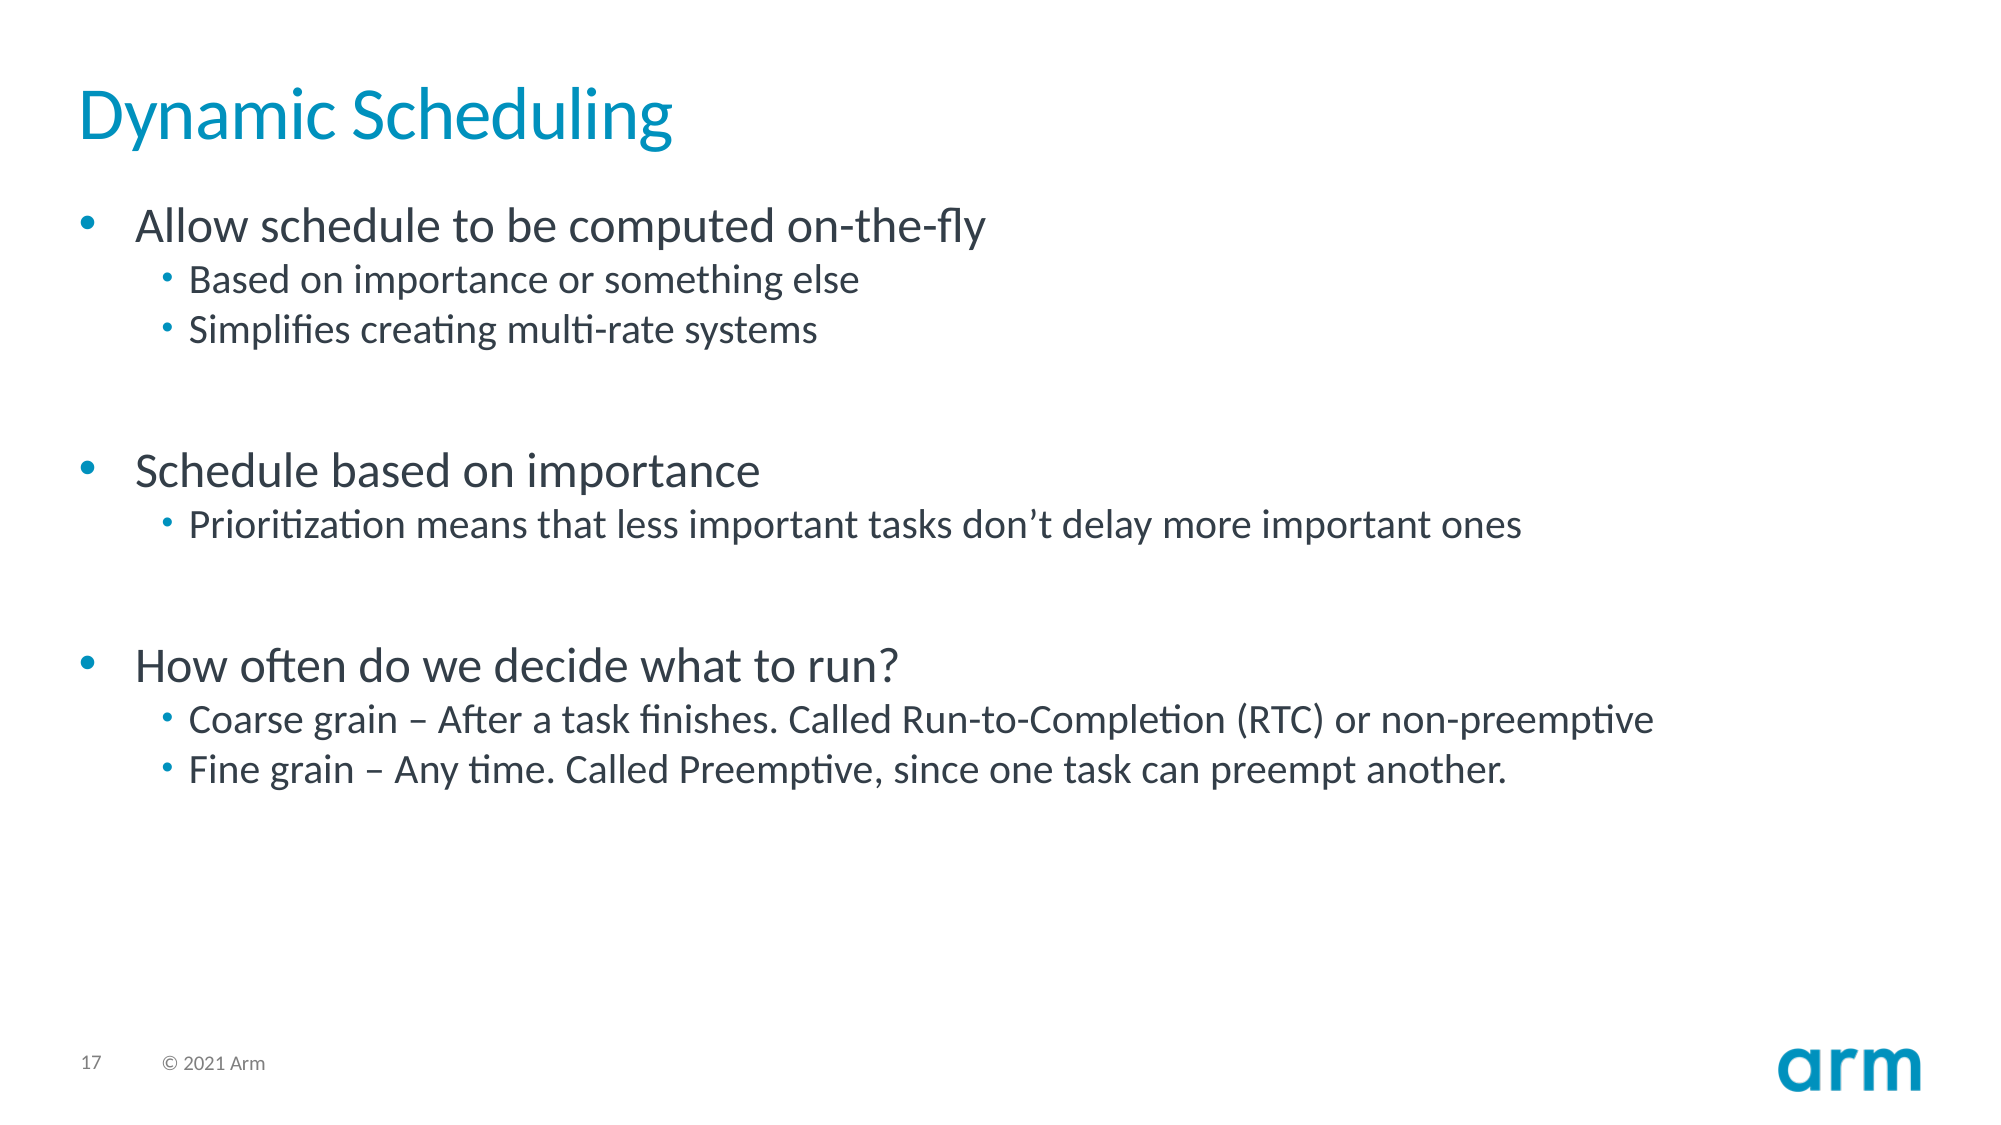

# Dynamic Scheduling
Allow schedule to be computed on-the-fly
Based on importance or something else
Simplifies creating multi-rate systems

Schedule based on importance
Prioritization means that less important tasks don’t delay more important ones

How often do we decide what to run?
Coarse grain – After a task finishes. Called Run-to-Completion (RTC) or non-preemptive
Fine grain – Any time. Called Preemptive, since one task can preempt another.